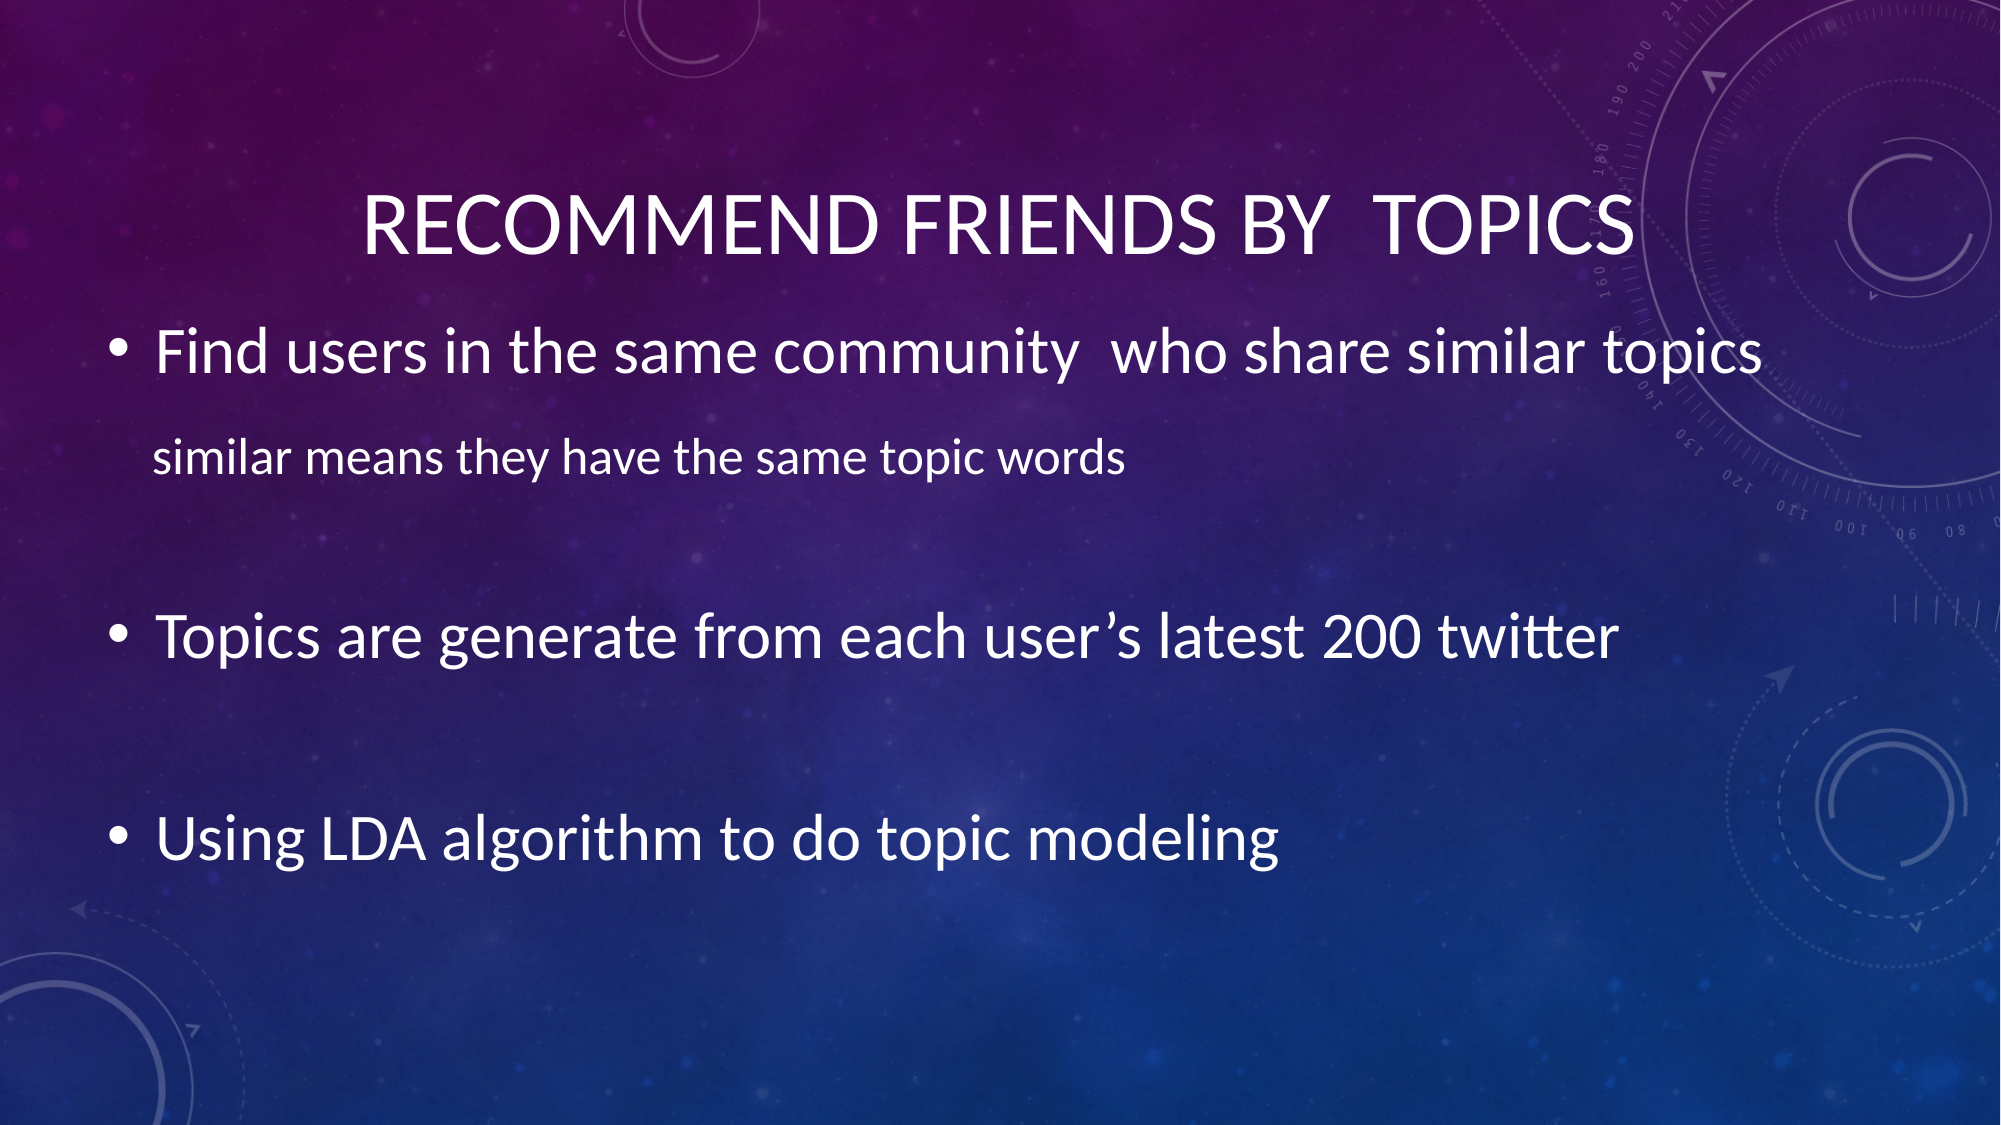

# Recommend friends by  Topics
Find users in the same community  who share similar topics
   similar means they have the same topic words

Topics are generate from each user’s latest 200 twitter

Using LDA algorithm to do topic modeling